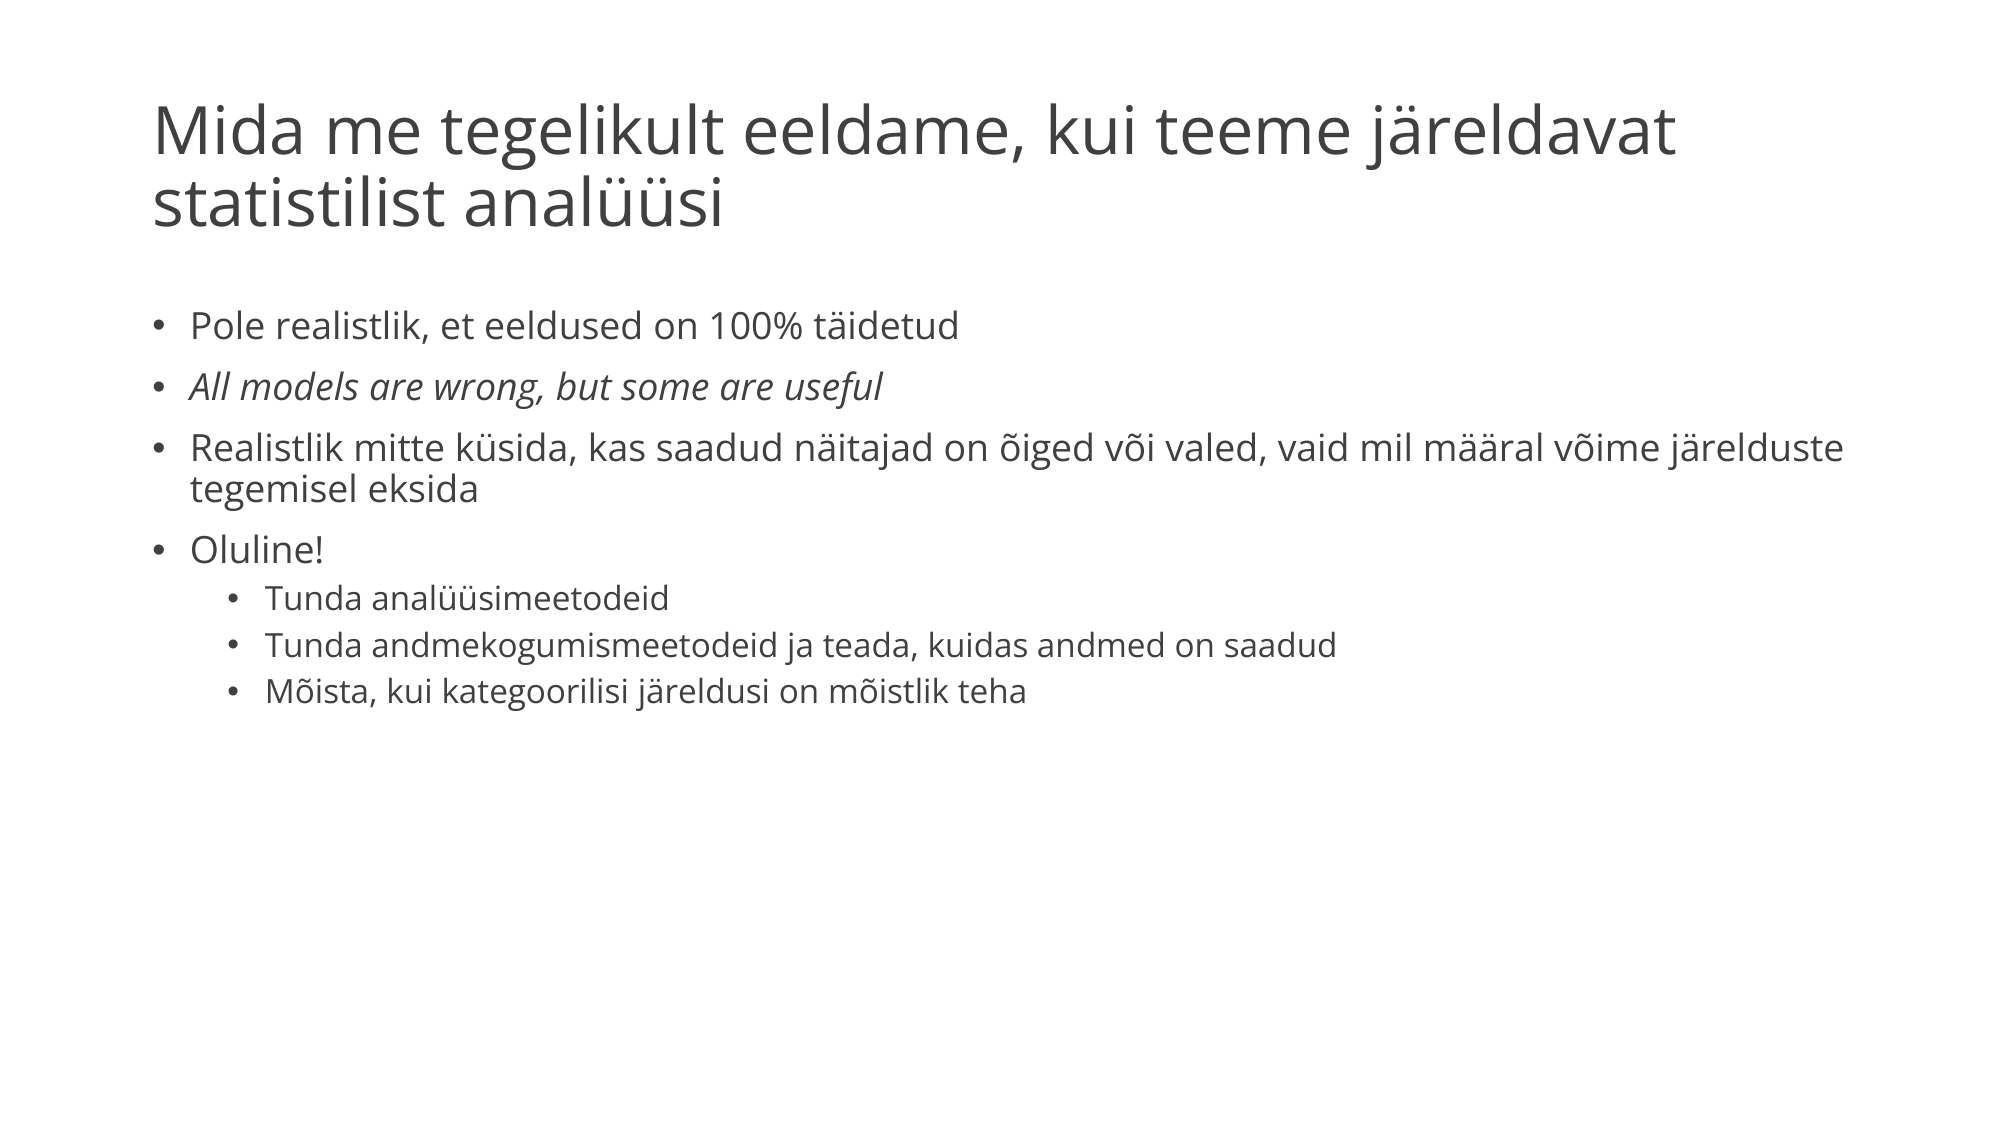

# Mida me tegelikult eeldame, kui teeme järeldavat statistilist analüüsi
Pole realistlik, et eeldused on 100% täidetud
All models are wrong, but some are useful
Realistlik mitte küsida, kas saadud näitajad on õiged või valed, vaid mil määral võime järelduste tegemisel eksida
Oluline!
Tunda analüüsimeetodeid
Tunda andmekogumismeetodeid ja teada, kuidas andmed on saadud
Mõista, kui kategoorilisi järeldusi on mõistlik teha